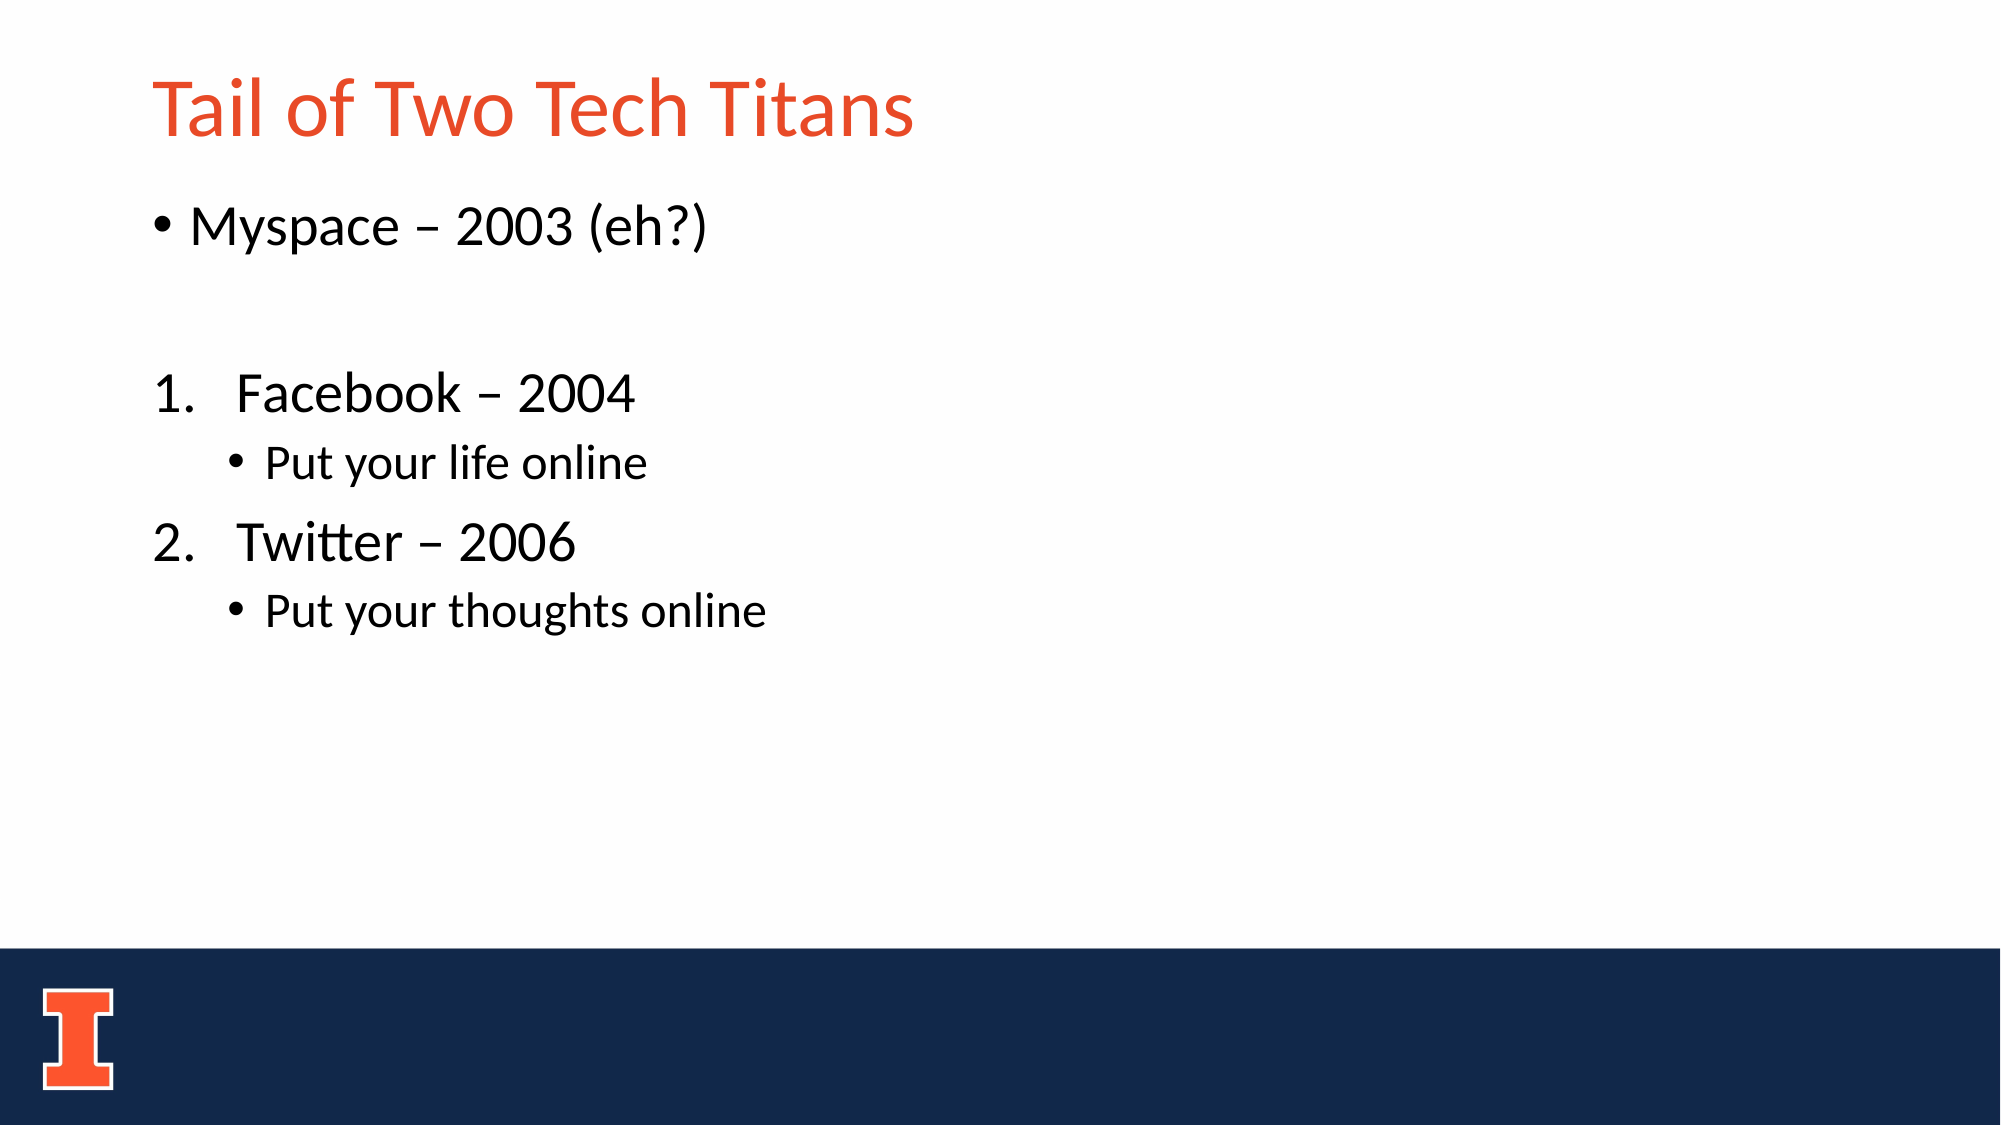

# Tail of Two Tech Titans
Myspace – 2003 (eh?)

Facebook – 2004
Put your life online
Twitter – 2006
Put your thoughts online